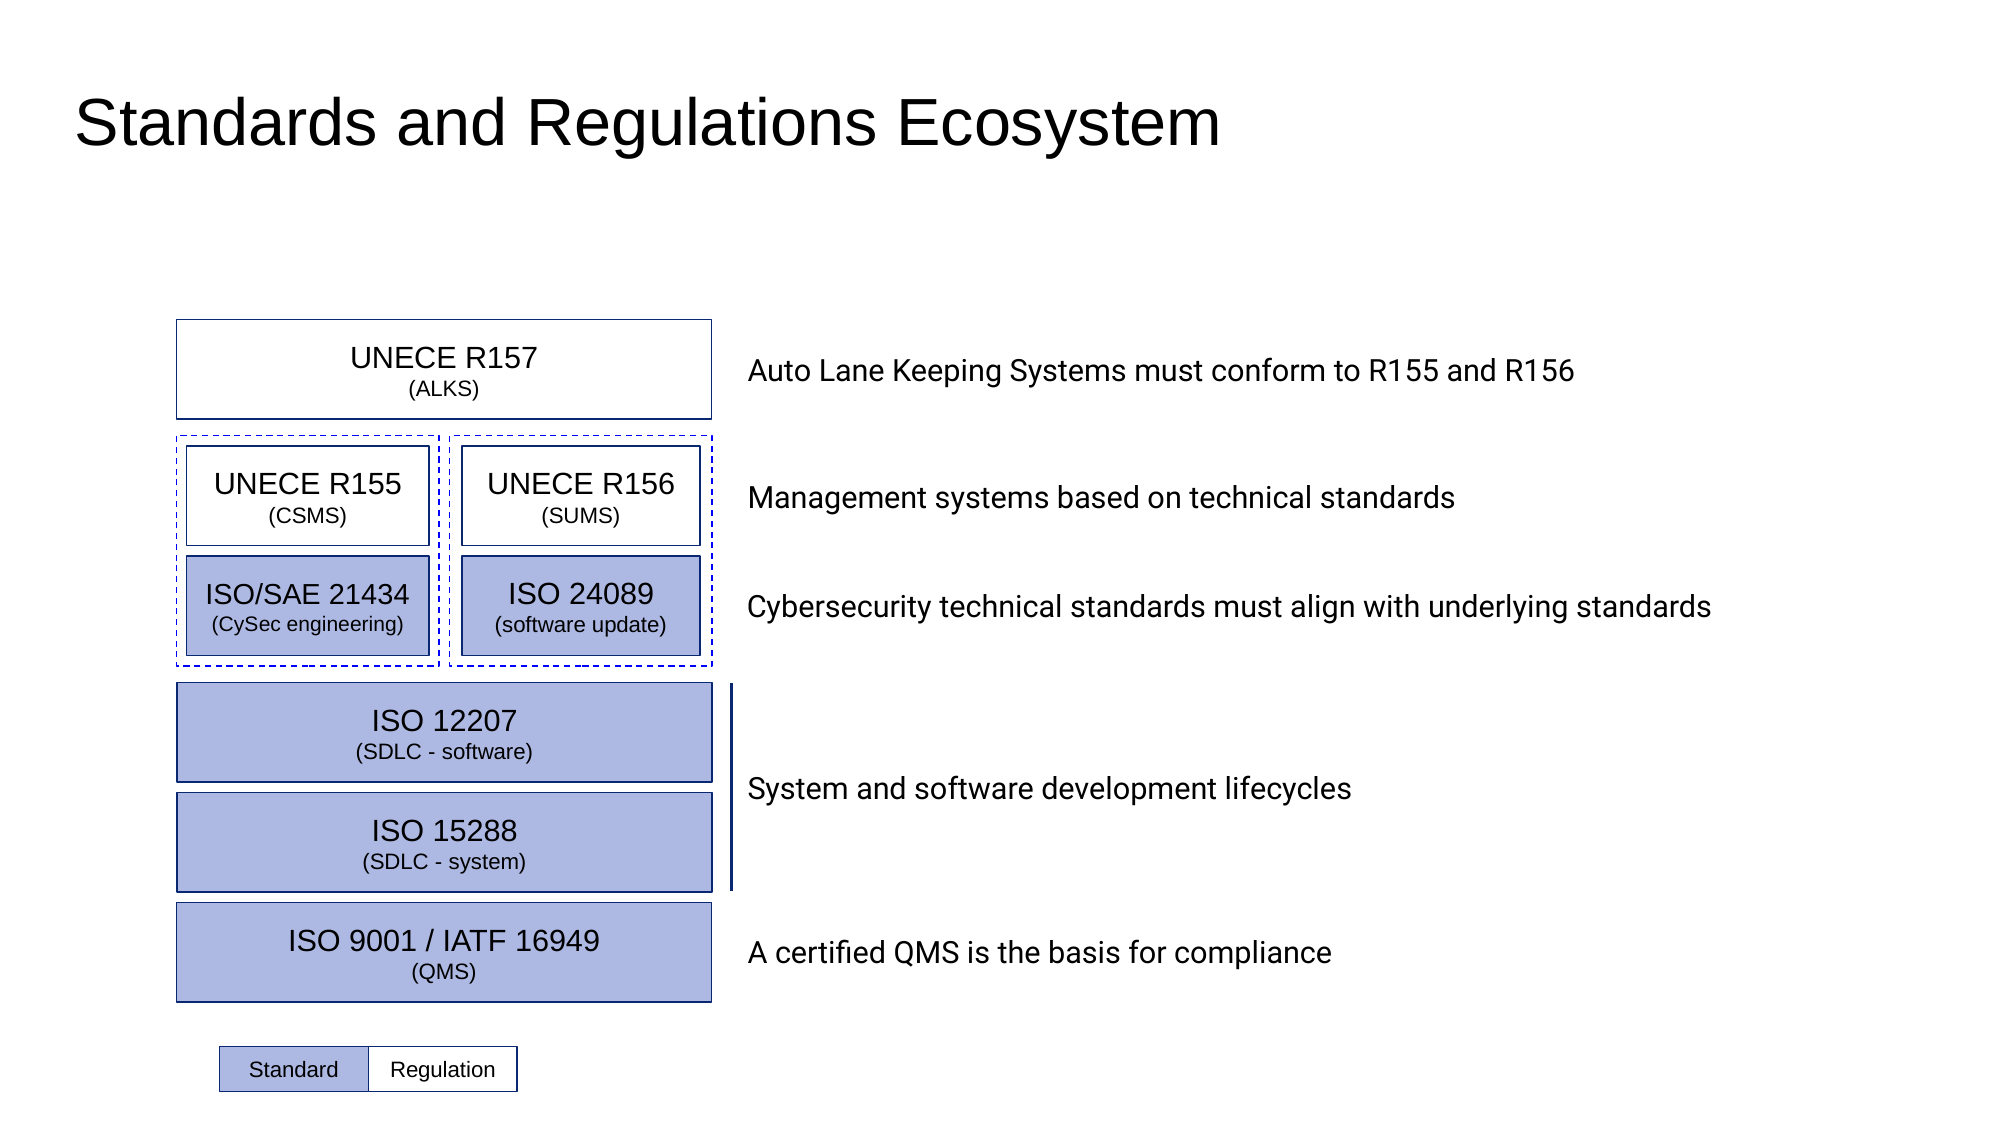

# Standards and Regulations Ecosystem
UNECE R157
(ALKS)
Auto Lane Keeping Systems must conform to R155 and R156

UNECE R155
(CSMS)
UNECE R156
(SUMS)
Management systems based on technical standards
ISO/SAE 21434
(CySec engineering)
ISO 24089
(software update)
Cybersecurity technical standards must align with underlying standards
ISO 12207
(SDLC - software)
System and software development lifecycles
ISO 15288
(SDLC - system)
ISO 9001 / IATF 16949
(QMS)
A certified QMS is the basis for compliance
Standard
Regulation